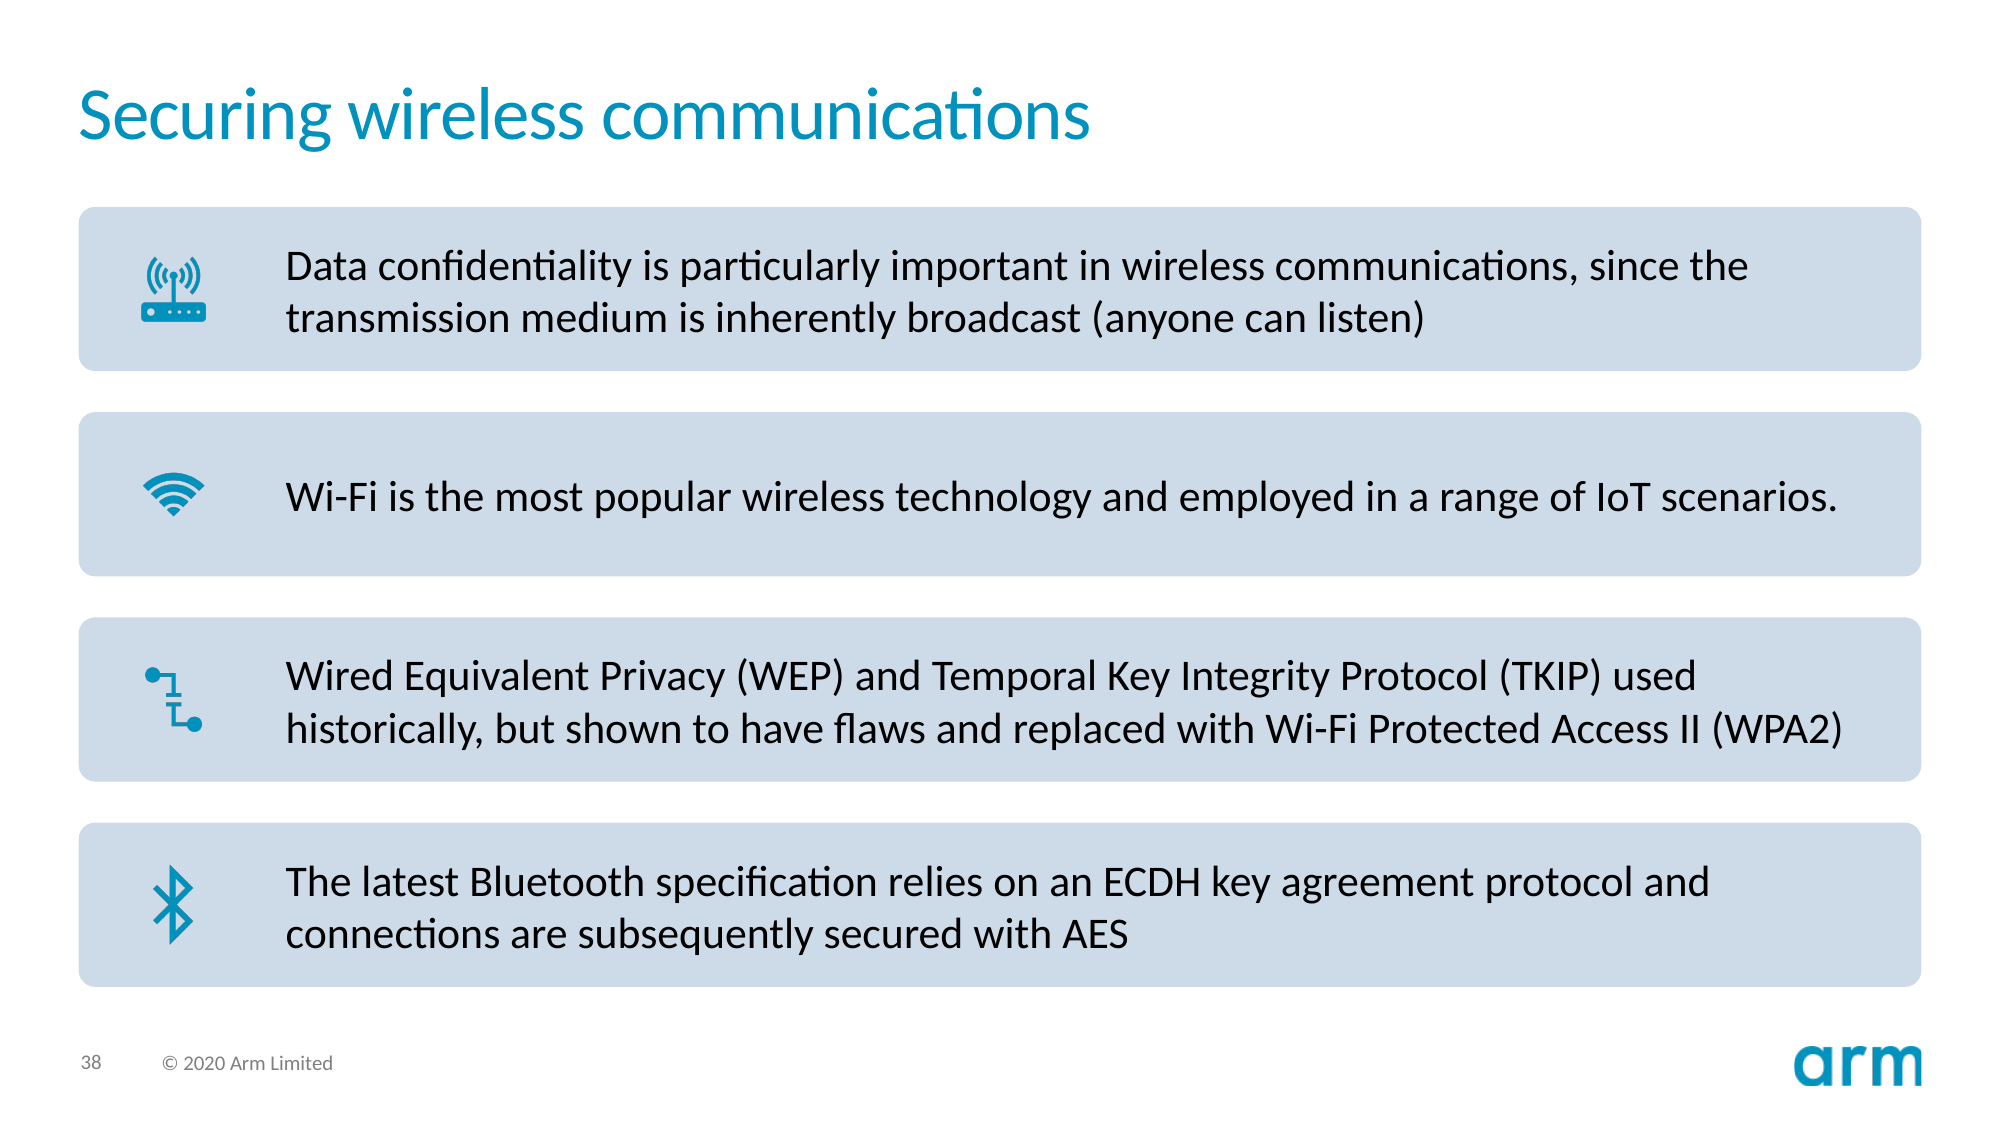

# Securing wireless communications
Data confidentiality is particularly important in wireless communications, since the transmission medium is inherently broadcast (anyone can listen)
Wi-Fi is the most popular wireless technology and employed in a range of IoT scenarios.
Wired Equivalent Privacy (WEP) and Temporal Key Integrity Protocol (TKIP) used historically, but shown to have flaws and replaced with Wi-Fi Protected Access II (WPA2)
The latest Bluetooth specification relies on an ECDH key agreement protocol and connections are subsequently secured with AES